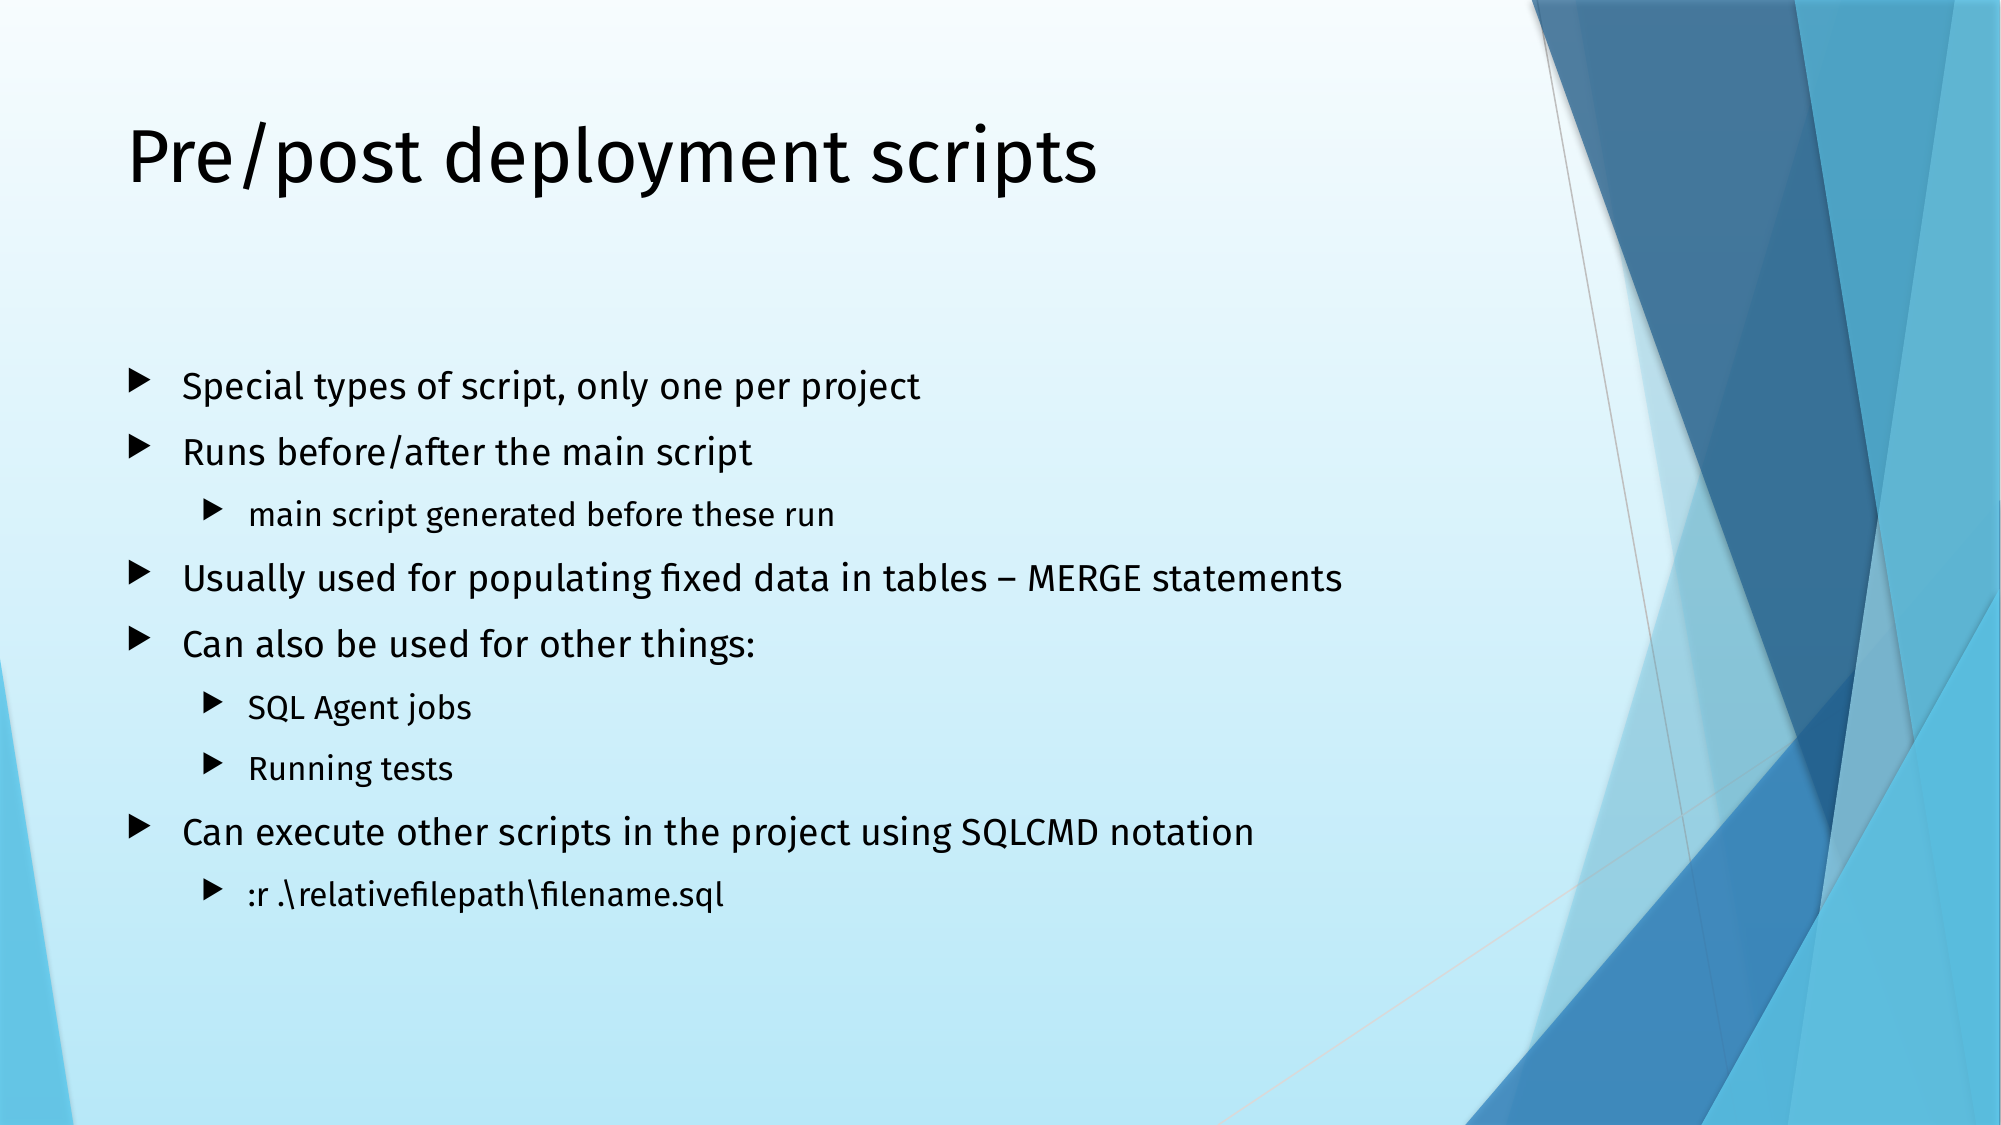

# Pre/post deployment scripts
Special types of script, only one per project
Runs before/after the main script
main script generated before these run
Usually used for populating fixed data in tables – MERGE statements
Can also be used for other things:
SQL Agent jobs
Running tests
Can execute other scripts in the project using SQLCMD notation
:r .\relativefilepath\filename.sql